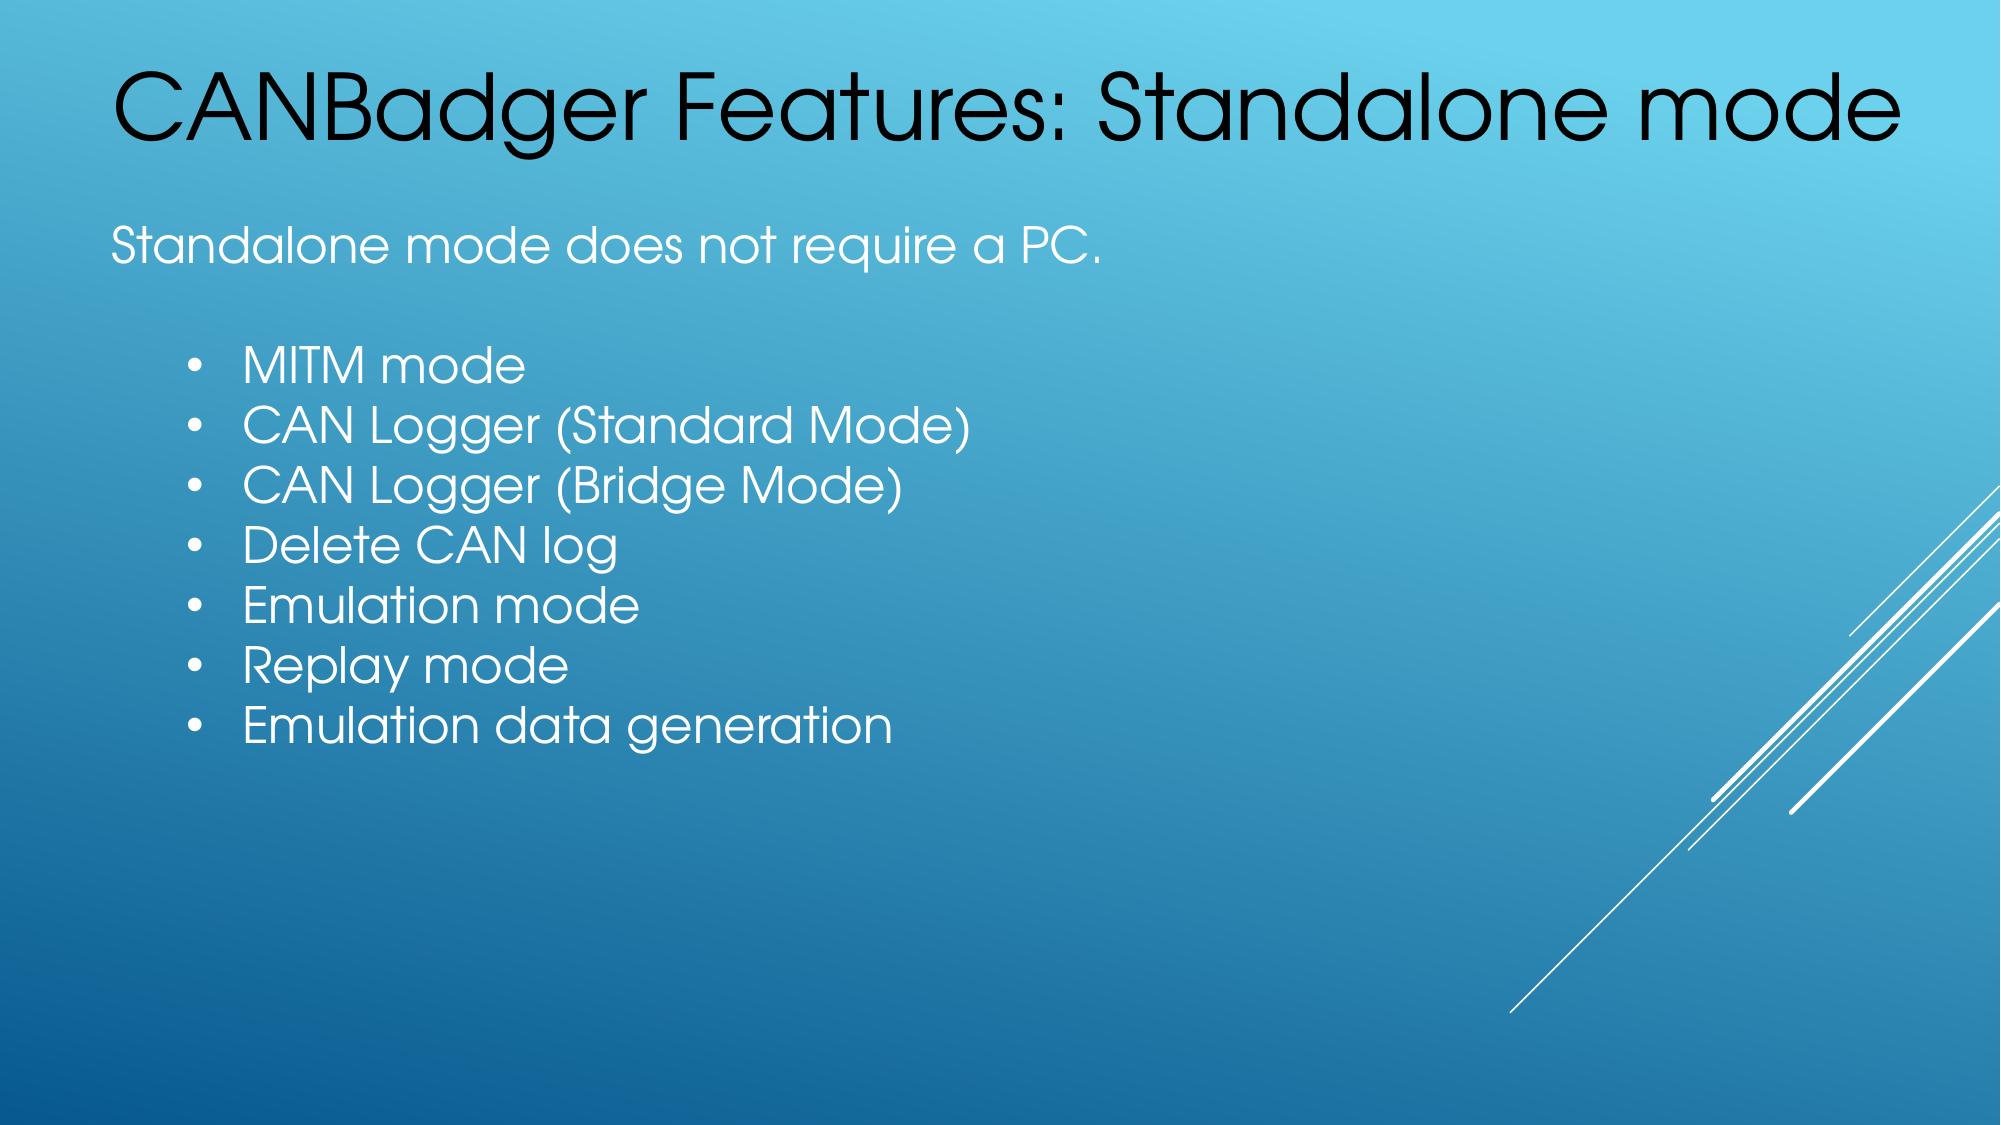

CANBadger Features: Standalone mode
Standalone mode does not require a PC.

MITM mode
CAN Logger (Standard Mode)
CAN Logger (Bridge Mode)
Delete CAN log
Emulation mode
Replay mode
Emulation data generation